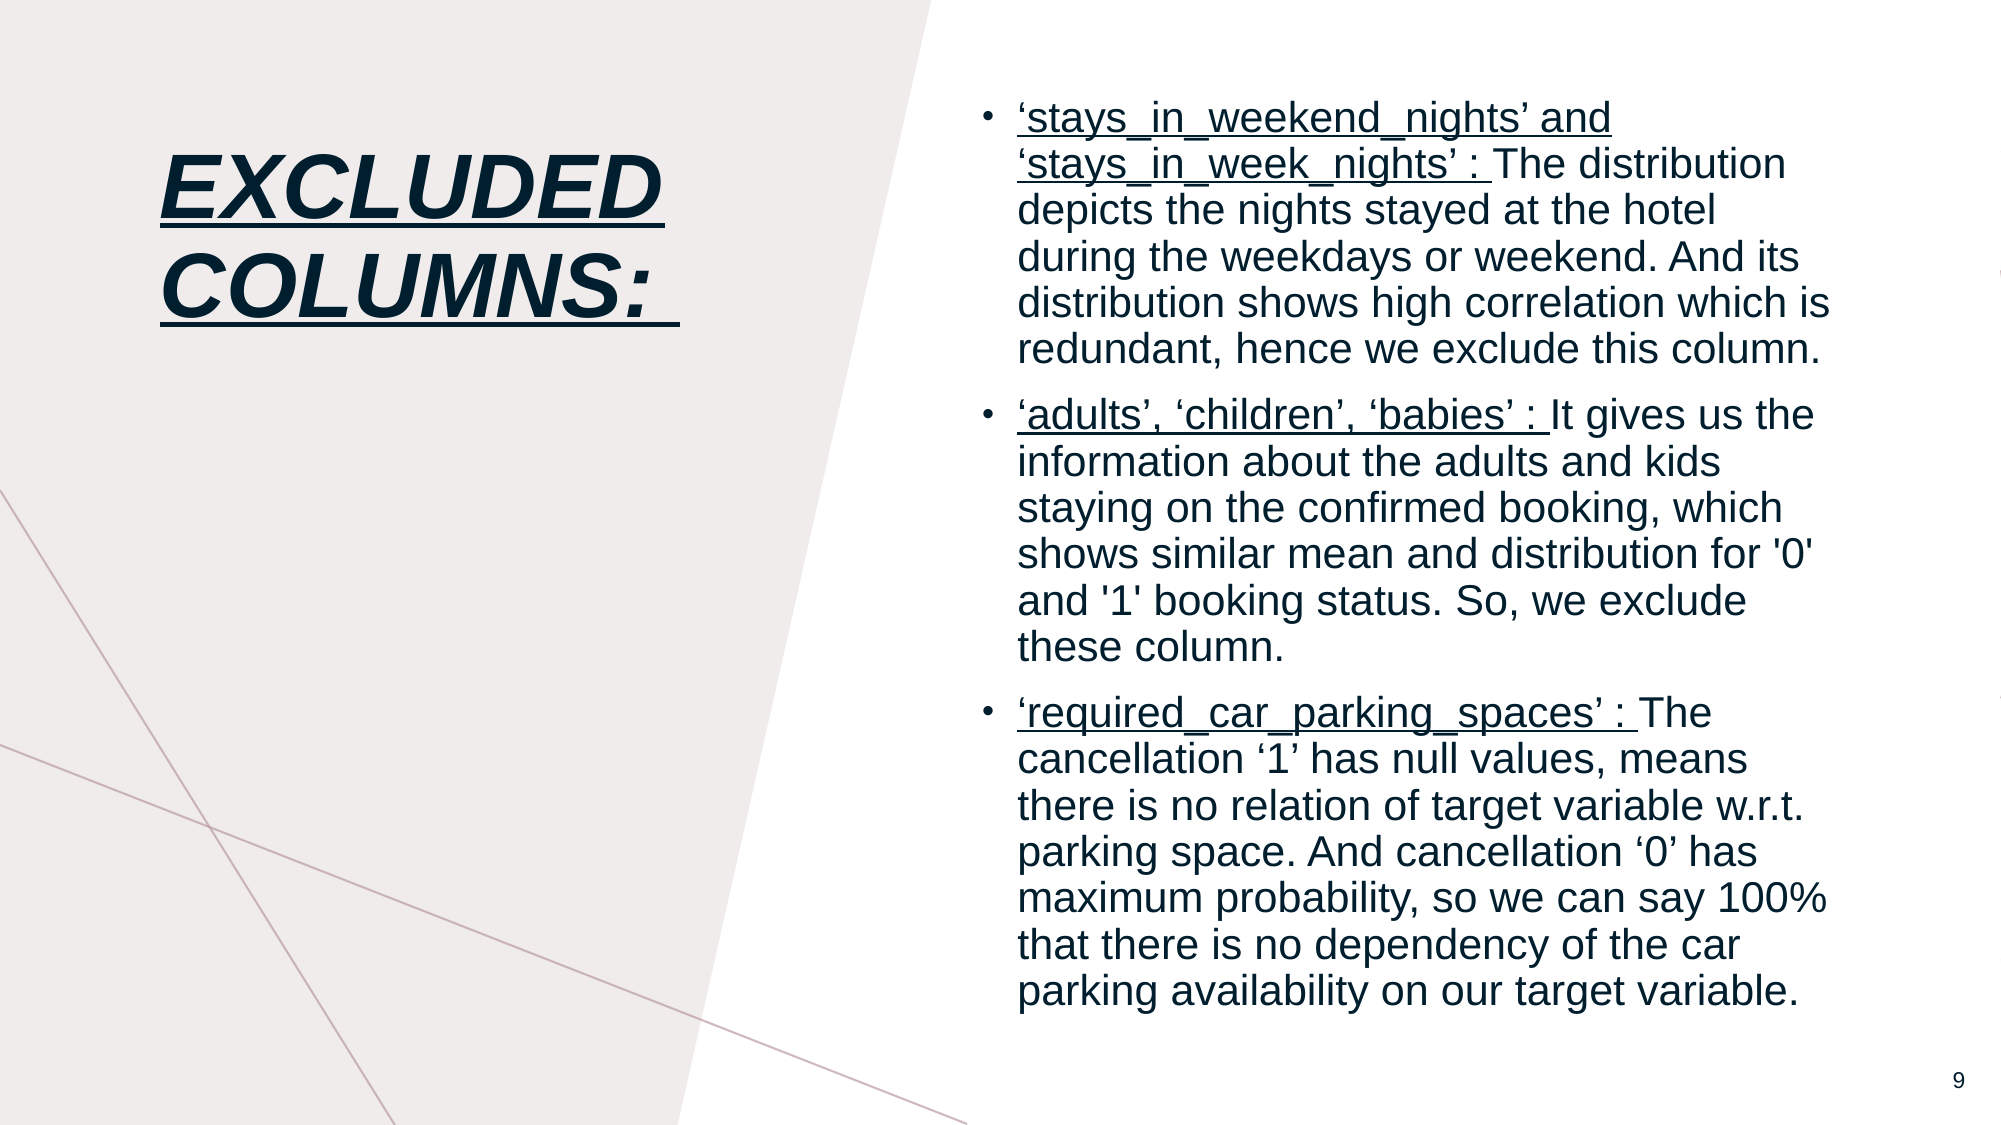

‘stays_in_weekend_nights’ and ‘stays_in_week_nights’ : The distribution depicts the nights stayed at the hotel during the weekdays or weekend. And its distribution shows high correlation which is redundant, hence we exclude this column.
‘adults’, ‘children’, ‘babies’ : It gives us the information about the adults and kids staying on the confirmed booking, which shows similar mean and distribution for '0' and '1' booking status. So, we exclude these column.
‘required_car_parking_spaces’ : The cancellation ‘1’ has null values, means there is no relation of target variable w.r.t. parking space. And cancellation ‘0’ has maximum probability, so we can say 100% that there is no dependency of the car parking availability on our target variable.

# Excluded columns:
9